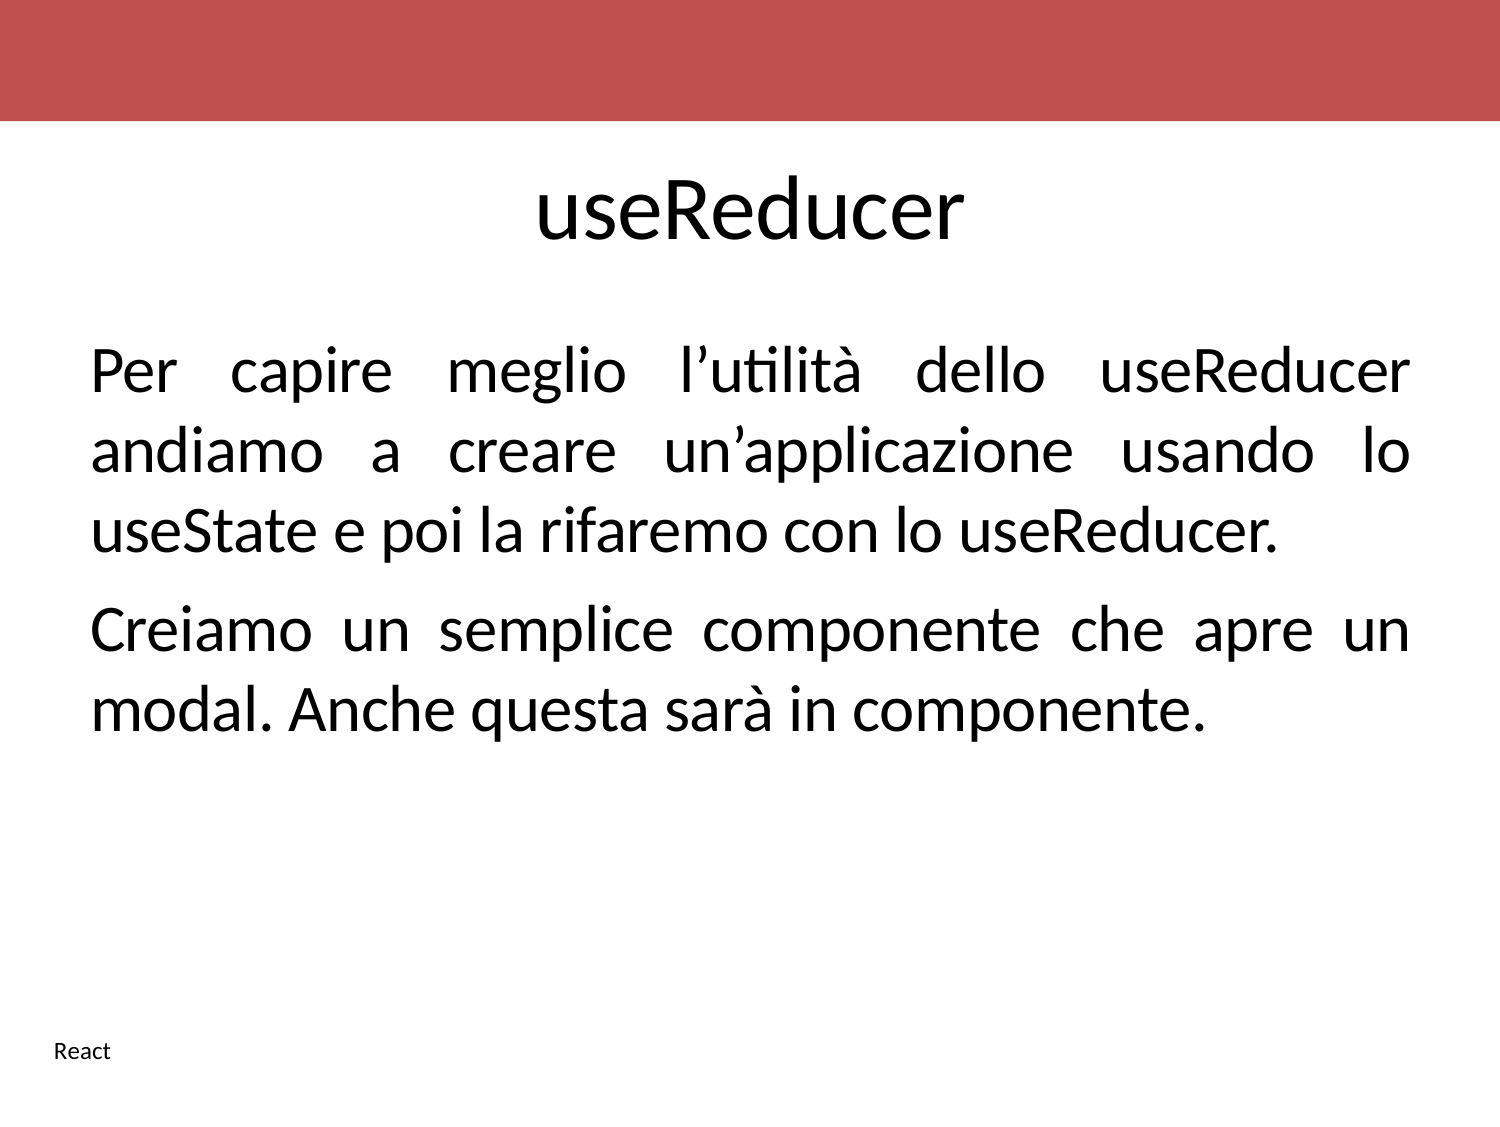

# useReducer
Per capire meglio l’utilità dello useReducer andiamo a creare un’applicazione usando lo useState e poi la rifaremo con lo useReducer.
Creiamo un semplice componente che apre un modal. Anche questa sarà in componente.
React